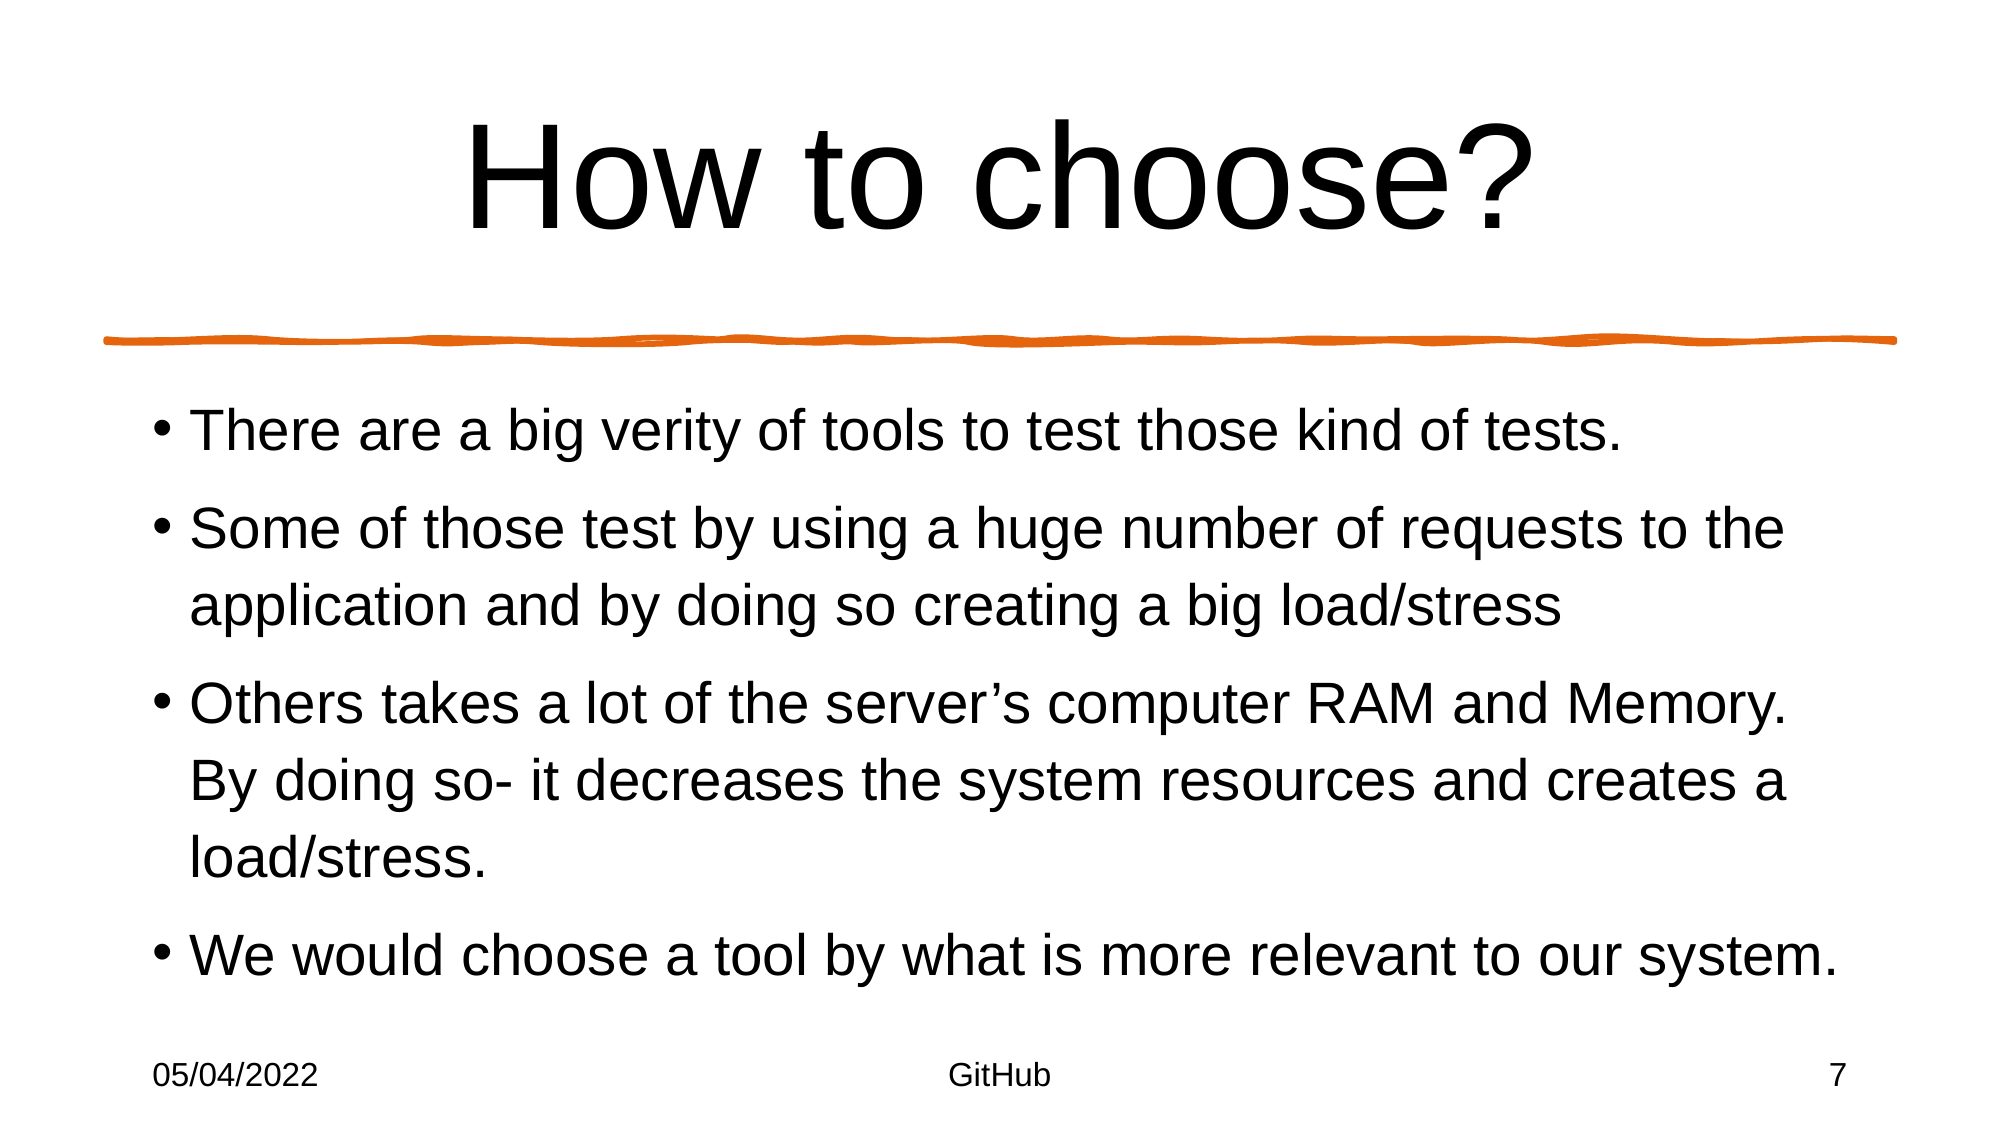

# How to choose?
There are a big verity of tools to test those kind of tests.
Some of those test by using a huge number of requests to the application and by doing so creating a big load/stress
Others takes a lot of the server’s computer RAM and Memory. By doing so- it decreases the system resources and creates a load/stress.
We would choose a tool by what is more relevant to our system.
05/04/2022
GitHub
7